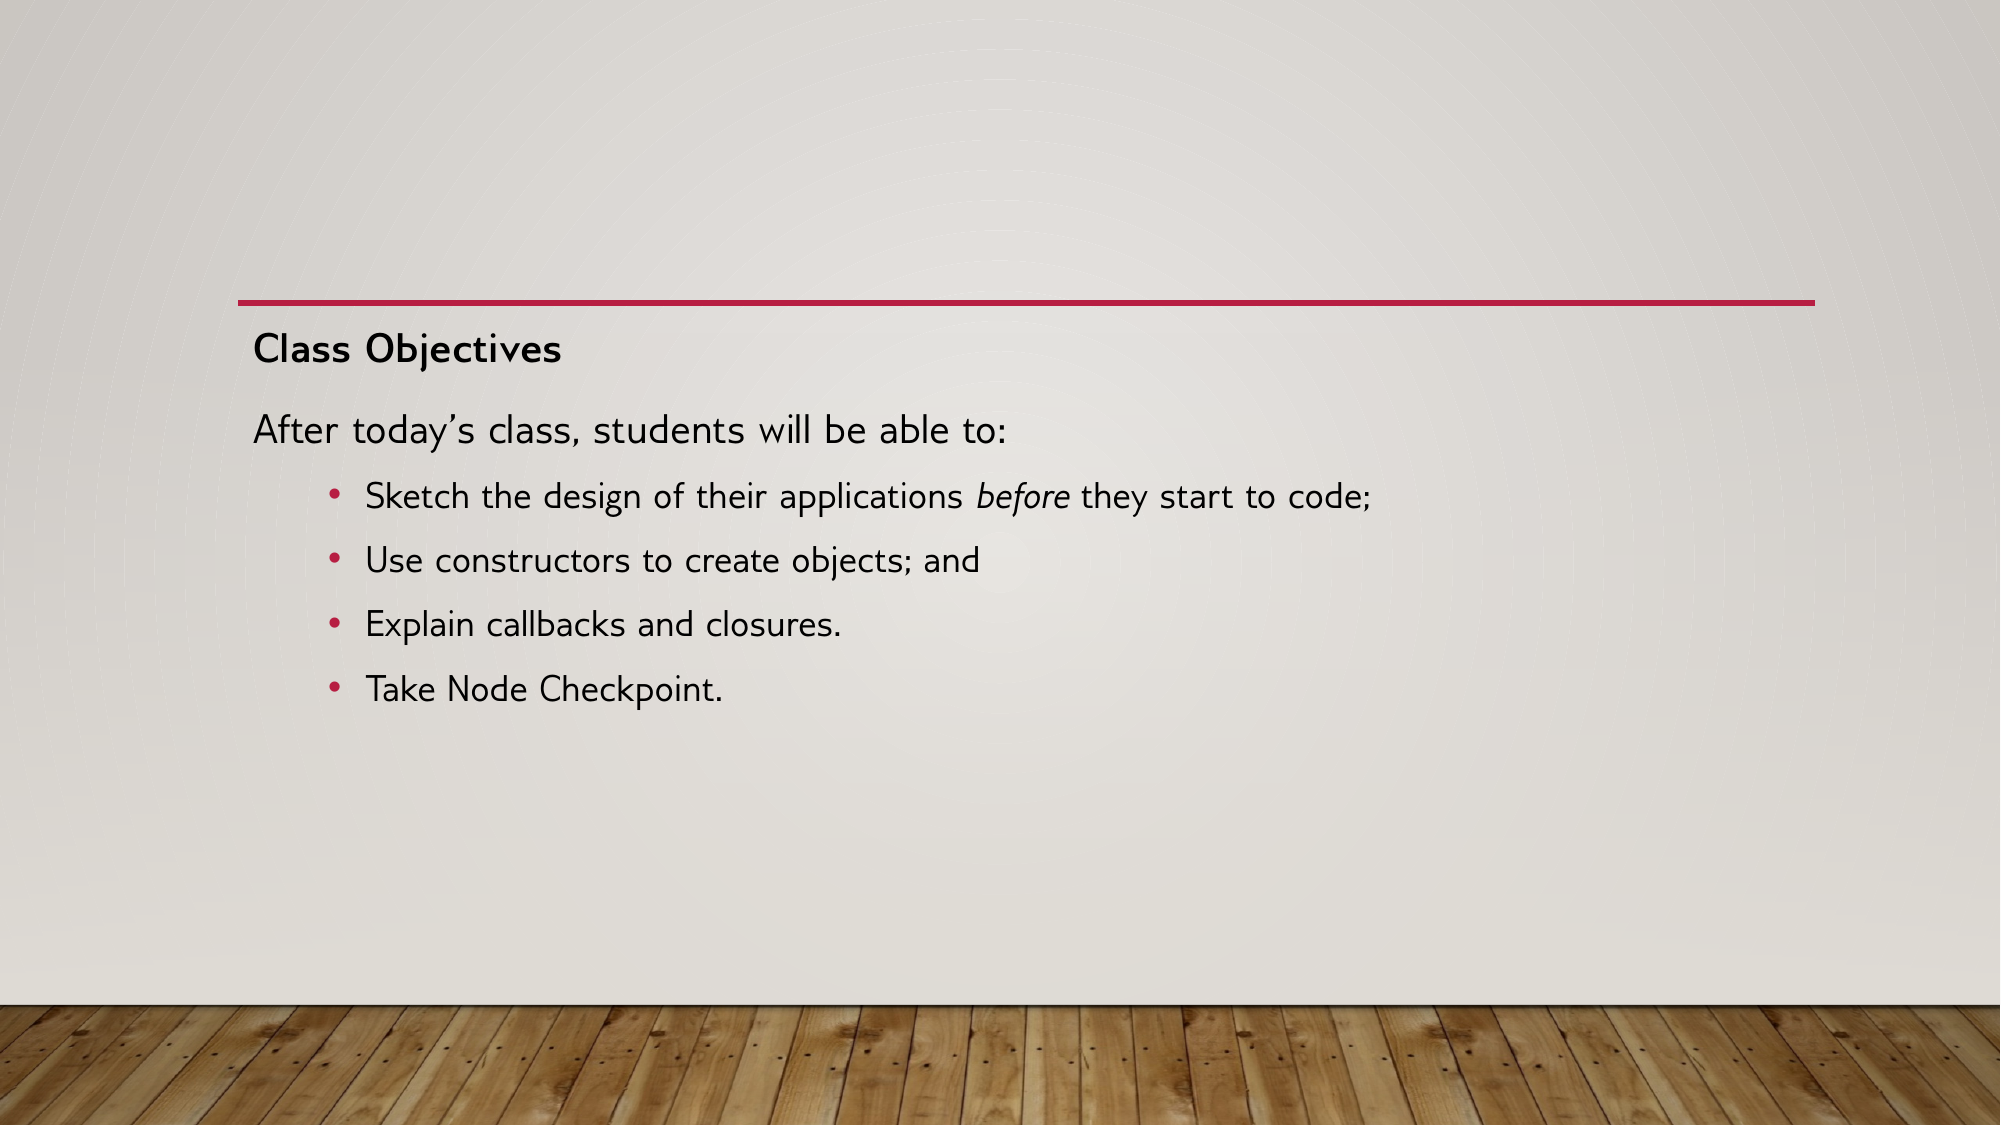

Class Objectives
After today’s class, students will be able to:
Sketch the design of their applications before they start to code;
Use constructors to create objects; and
Explain callbacks and closures.
Take Node Checkpoint.